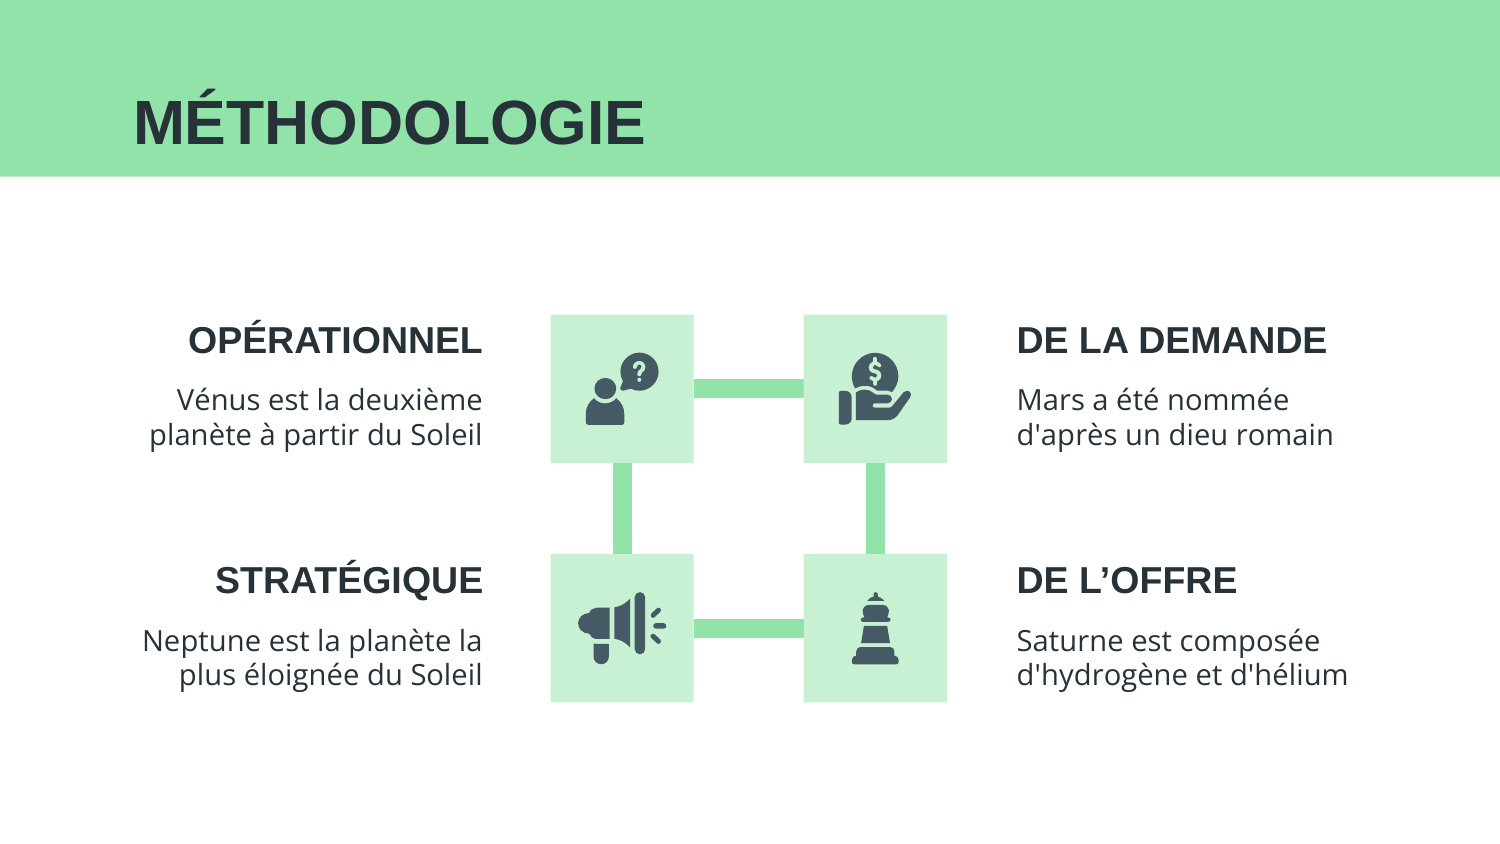

# MÉTHODOLOGIE

OPÉRATIONNEL
DE LA DEMANDE

Vénus est la deuxième planète à partir du Soleil
Mars a été nommée d'après un dieu romain

STRATÉGIQUE
DE L’OFFRE

Neptune est la planète la plus éloignée du Soleil
Saturne est composée d'hydrogène et d'hélium